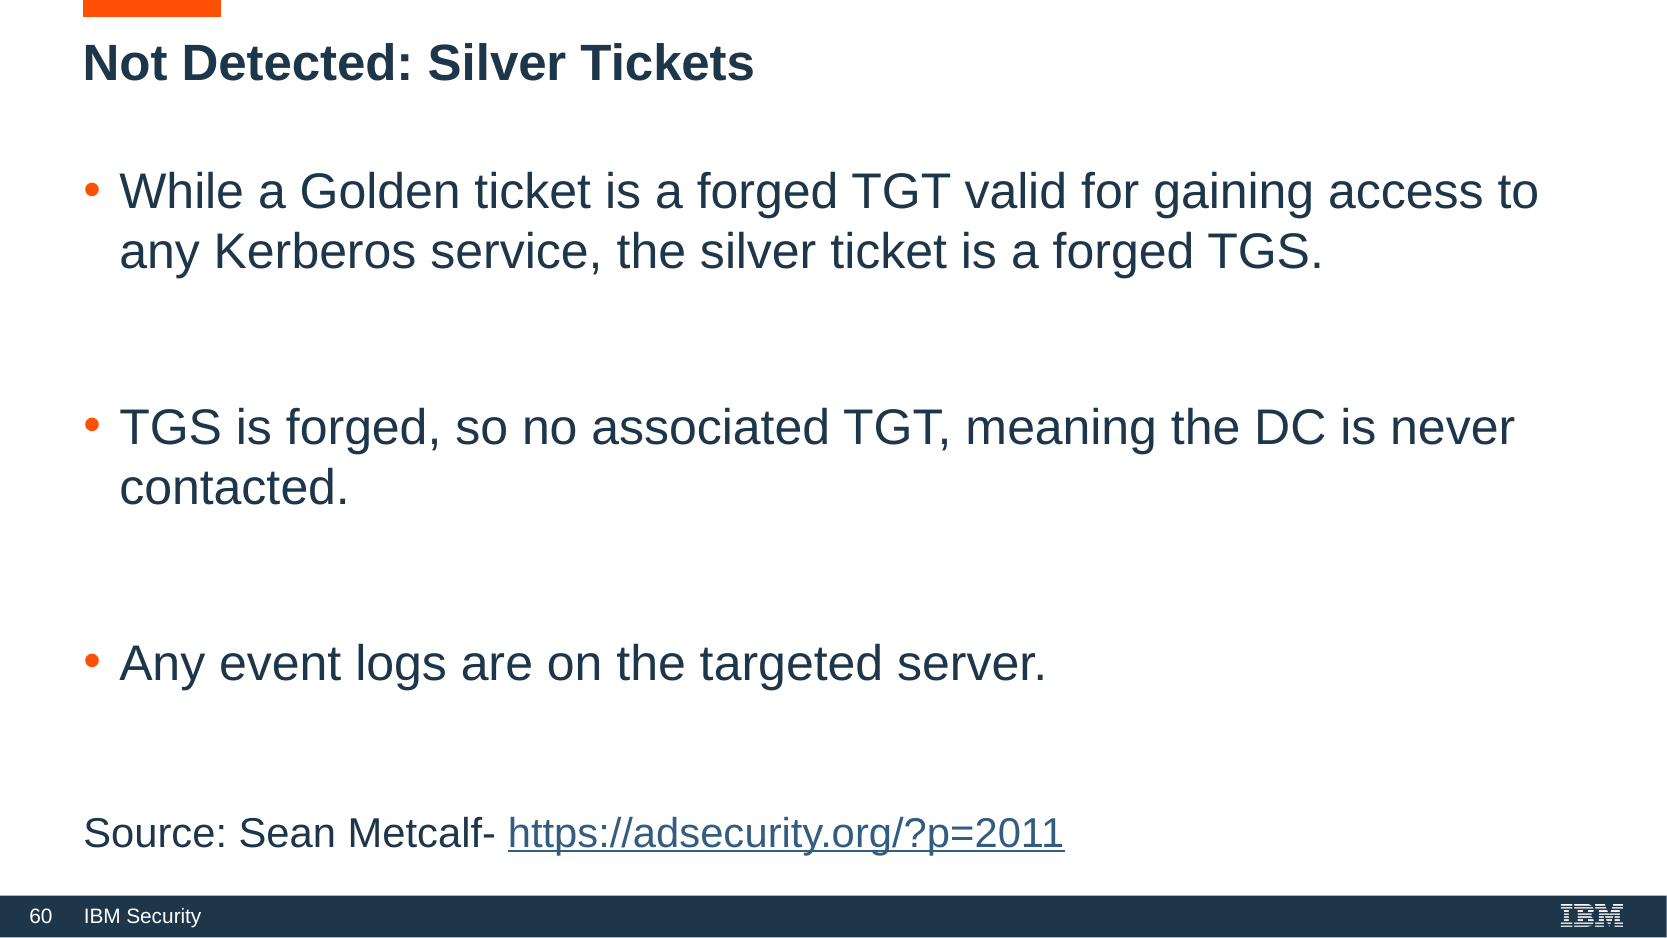

# Not Detected: Silver Tickets
While a Golden ticket is a forged TGT valid for gaining access to any Kerberos service, the silver ticket is a forged TGS.

TGS is forged, so no associated TGT, meaning the DC is never contacted.

Any event logs are on the targeted server.

Source: Sean Metcalf- https://adsecurity.org/?p=2011